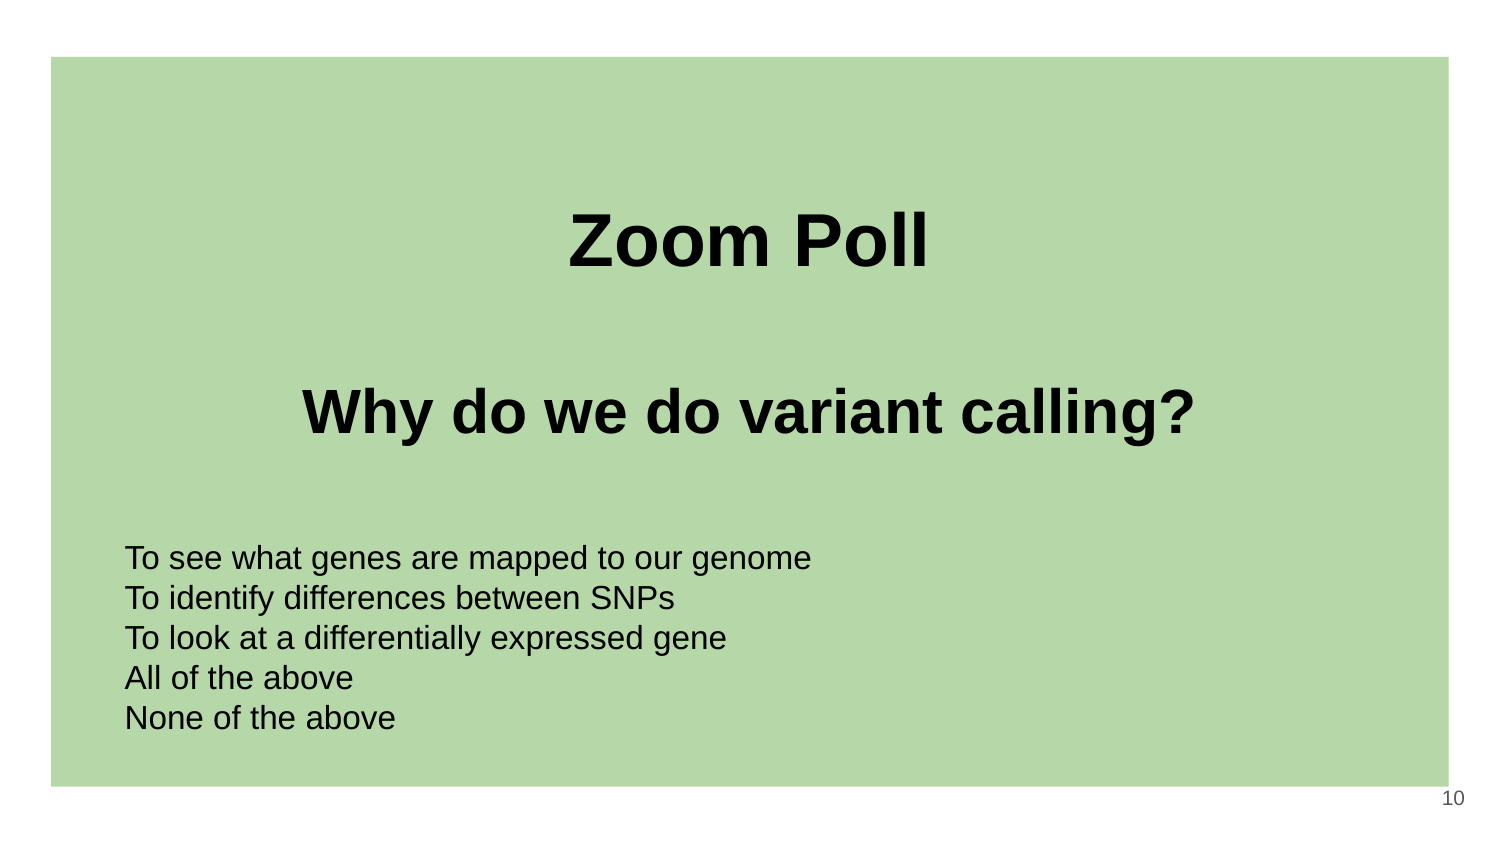

# Zoom Poll

Why do we do variant calling?

To see what genes are mapped to our genome
To identify differences between SNPs
To look at a differentially expressed gene
All of the above
None of the above

10